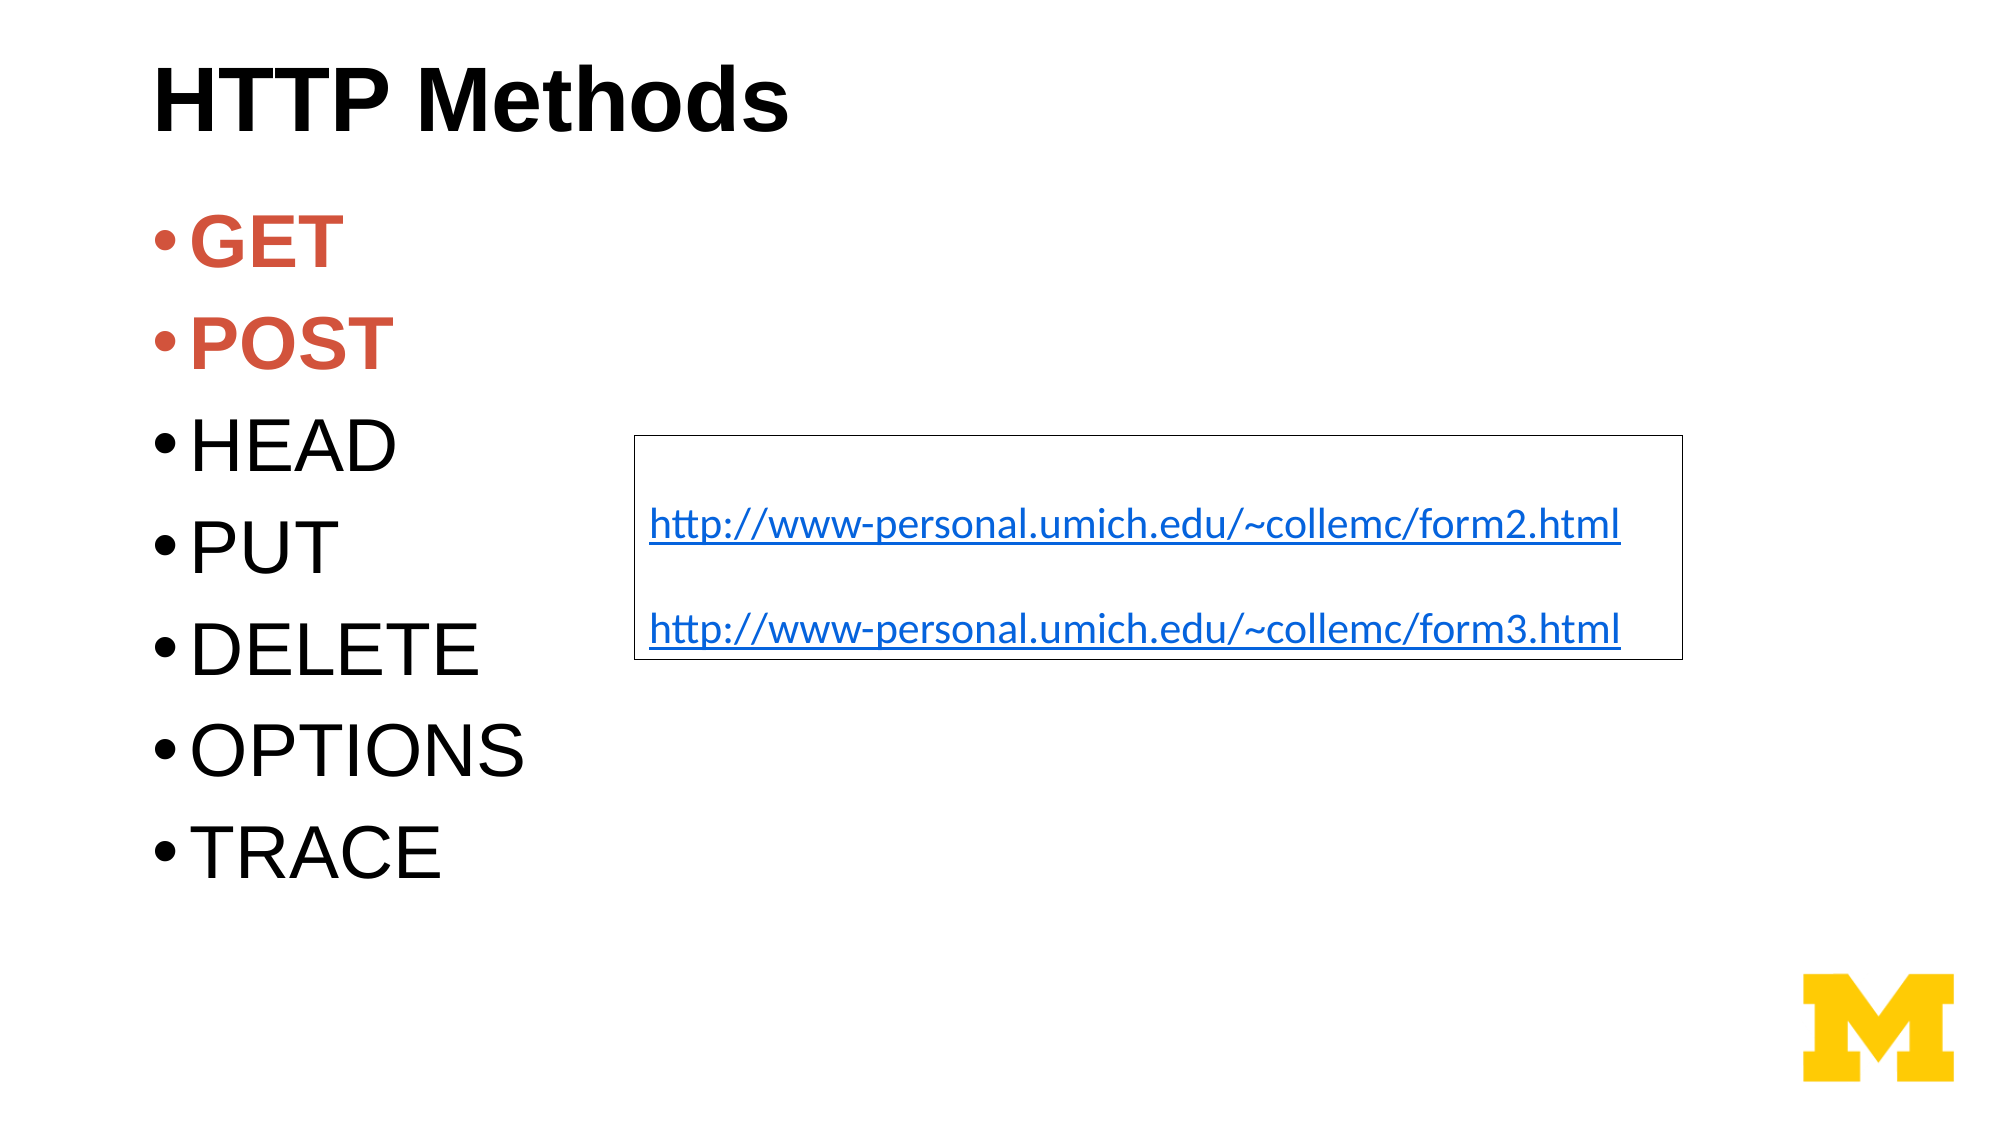

# HTTP Methods
GET
POST
HEAD
PUT
DELETE
OPTIONS
TRACE

http://www-personal.umich.edu/~collemc/form2.html

http://www-personal.umich.edu/~collemc/form3.html